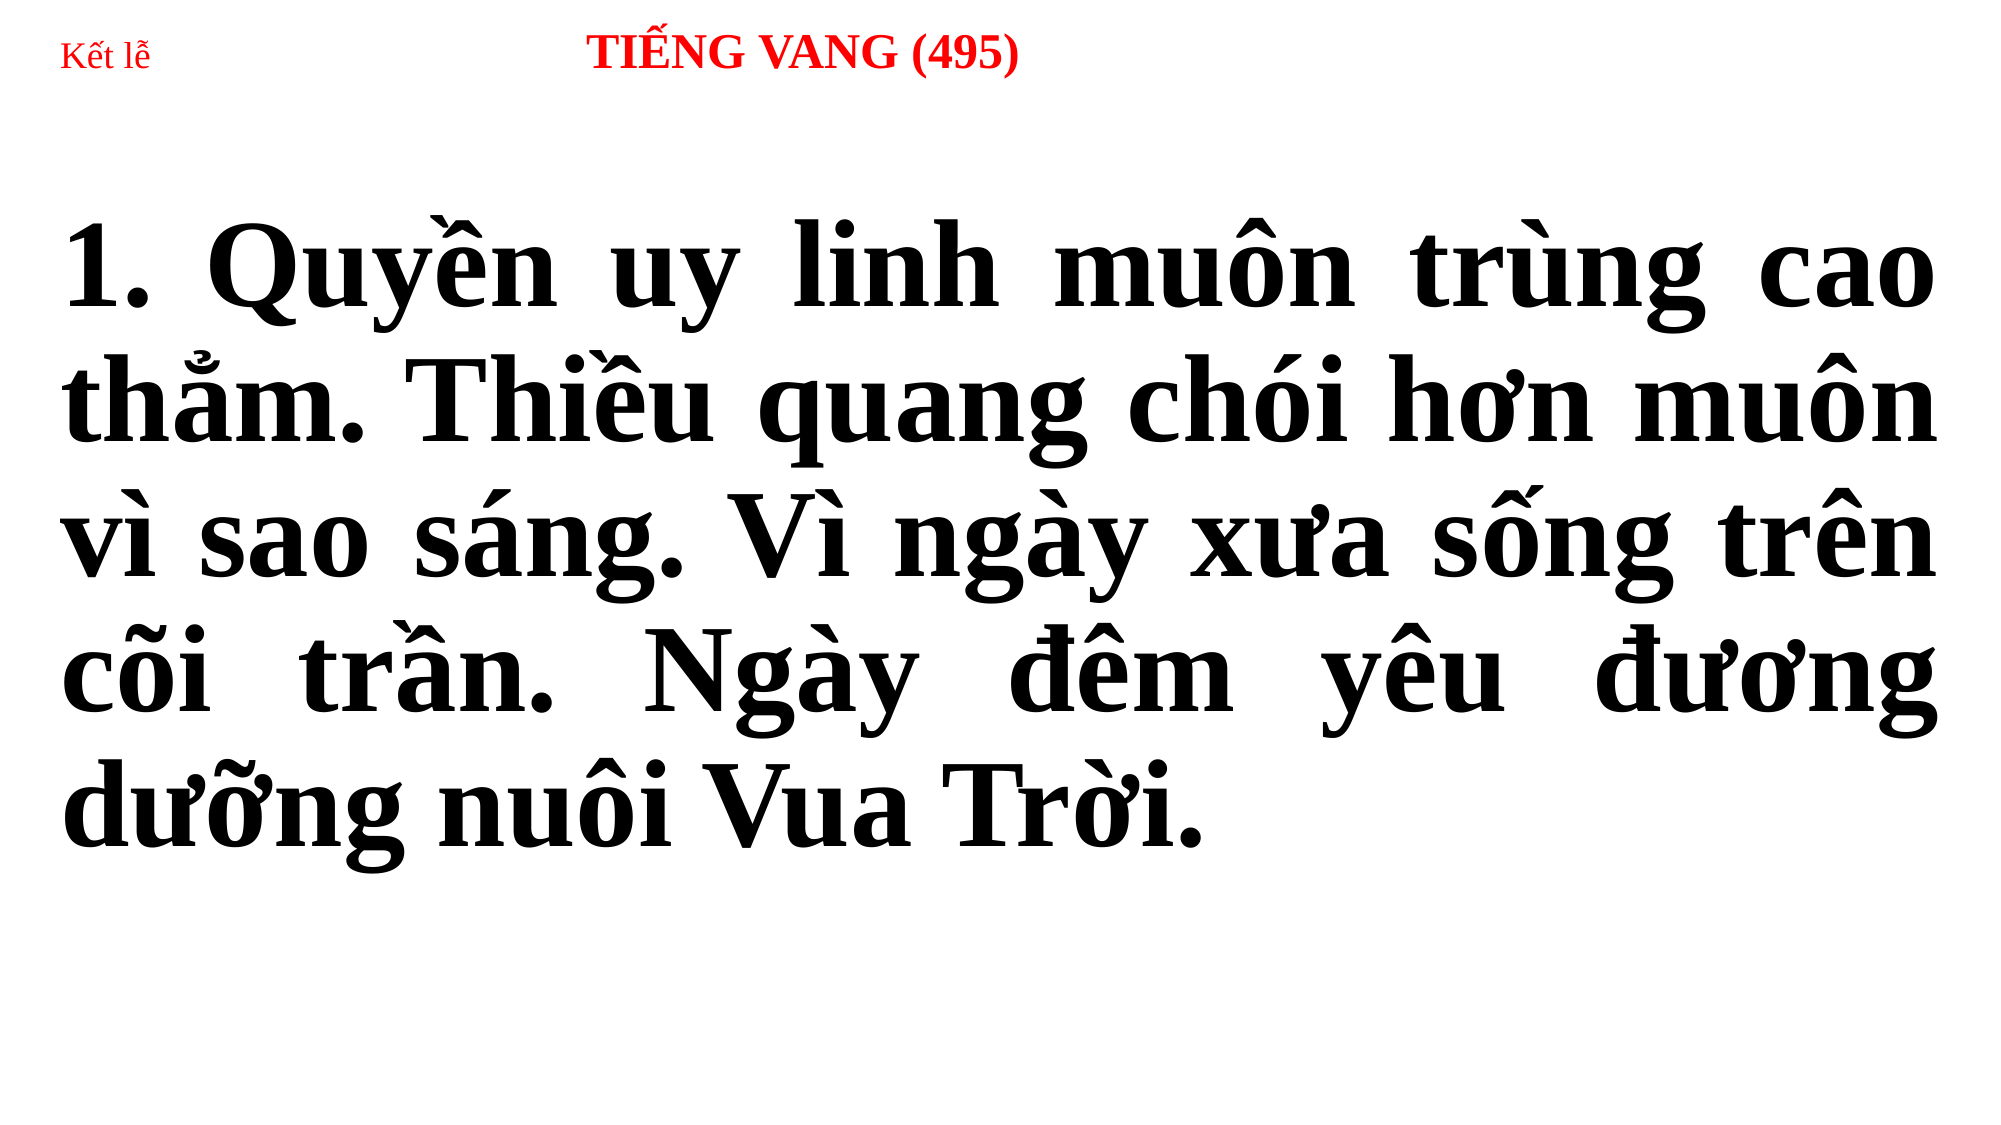

# Kết lễ                                   	        TIẾNG VANG (495)
1. Quyền uy linh muôn trùng cao thẳm. Thiều quang chói hơn muôn vì sao sáng. Vì ngày xưa sống trên cõi trần. Ngày đêm yêu đương dưỡng nuôi Vua Trời.